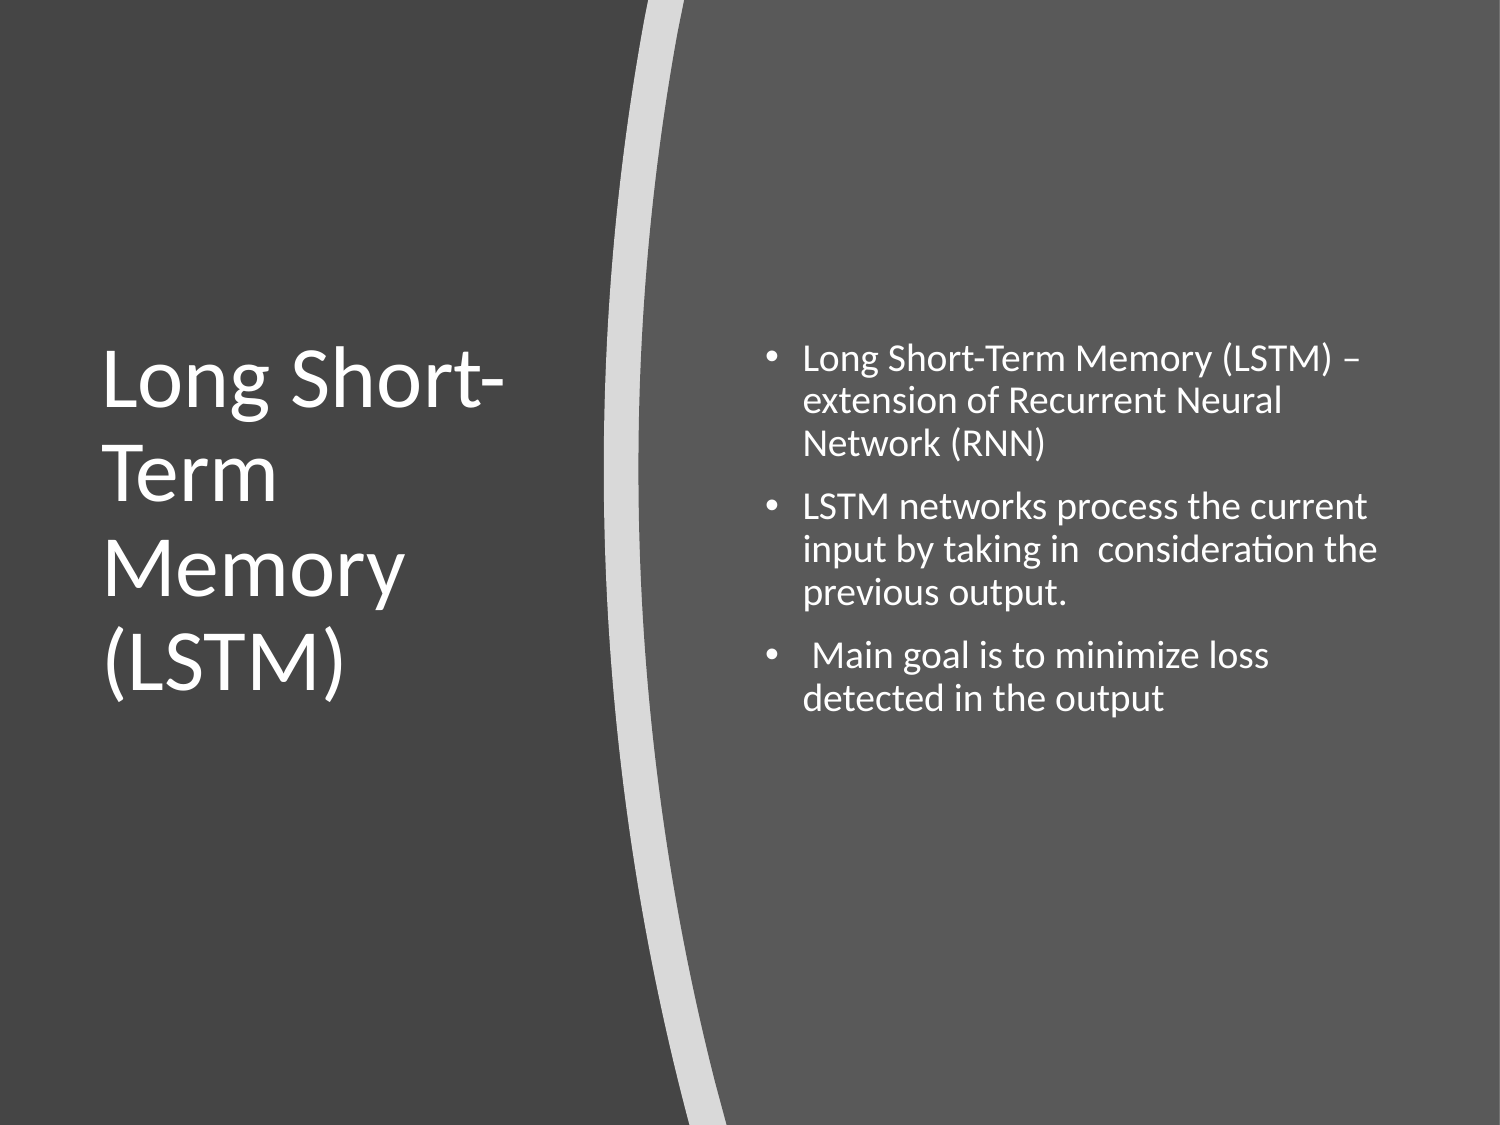

# Long Short-Term Memory (LSTM)
Long Short-Term Memory (LSTM) – extension of Recurrent Neural Network (RNN)
LSTM networks process the current input by taking in  consideration the previous output.
 Main goal is to minimize loss detected in the output